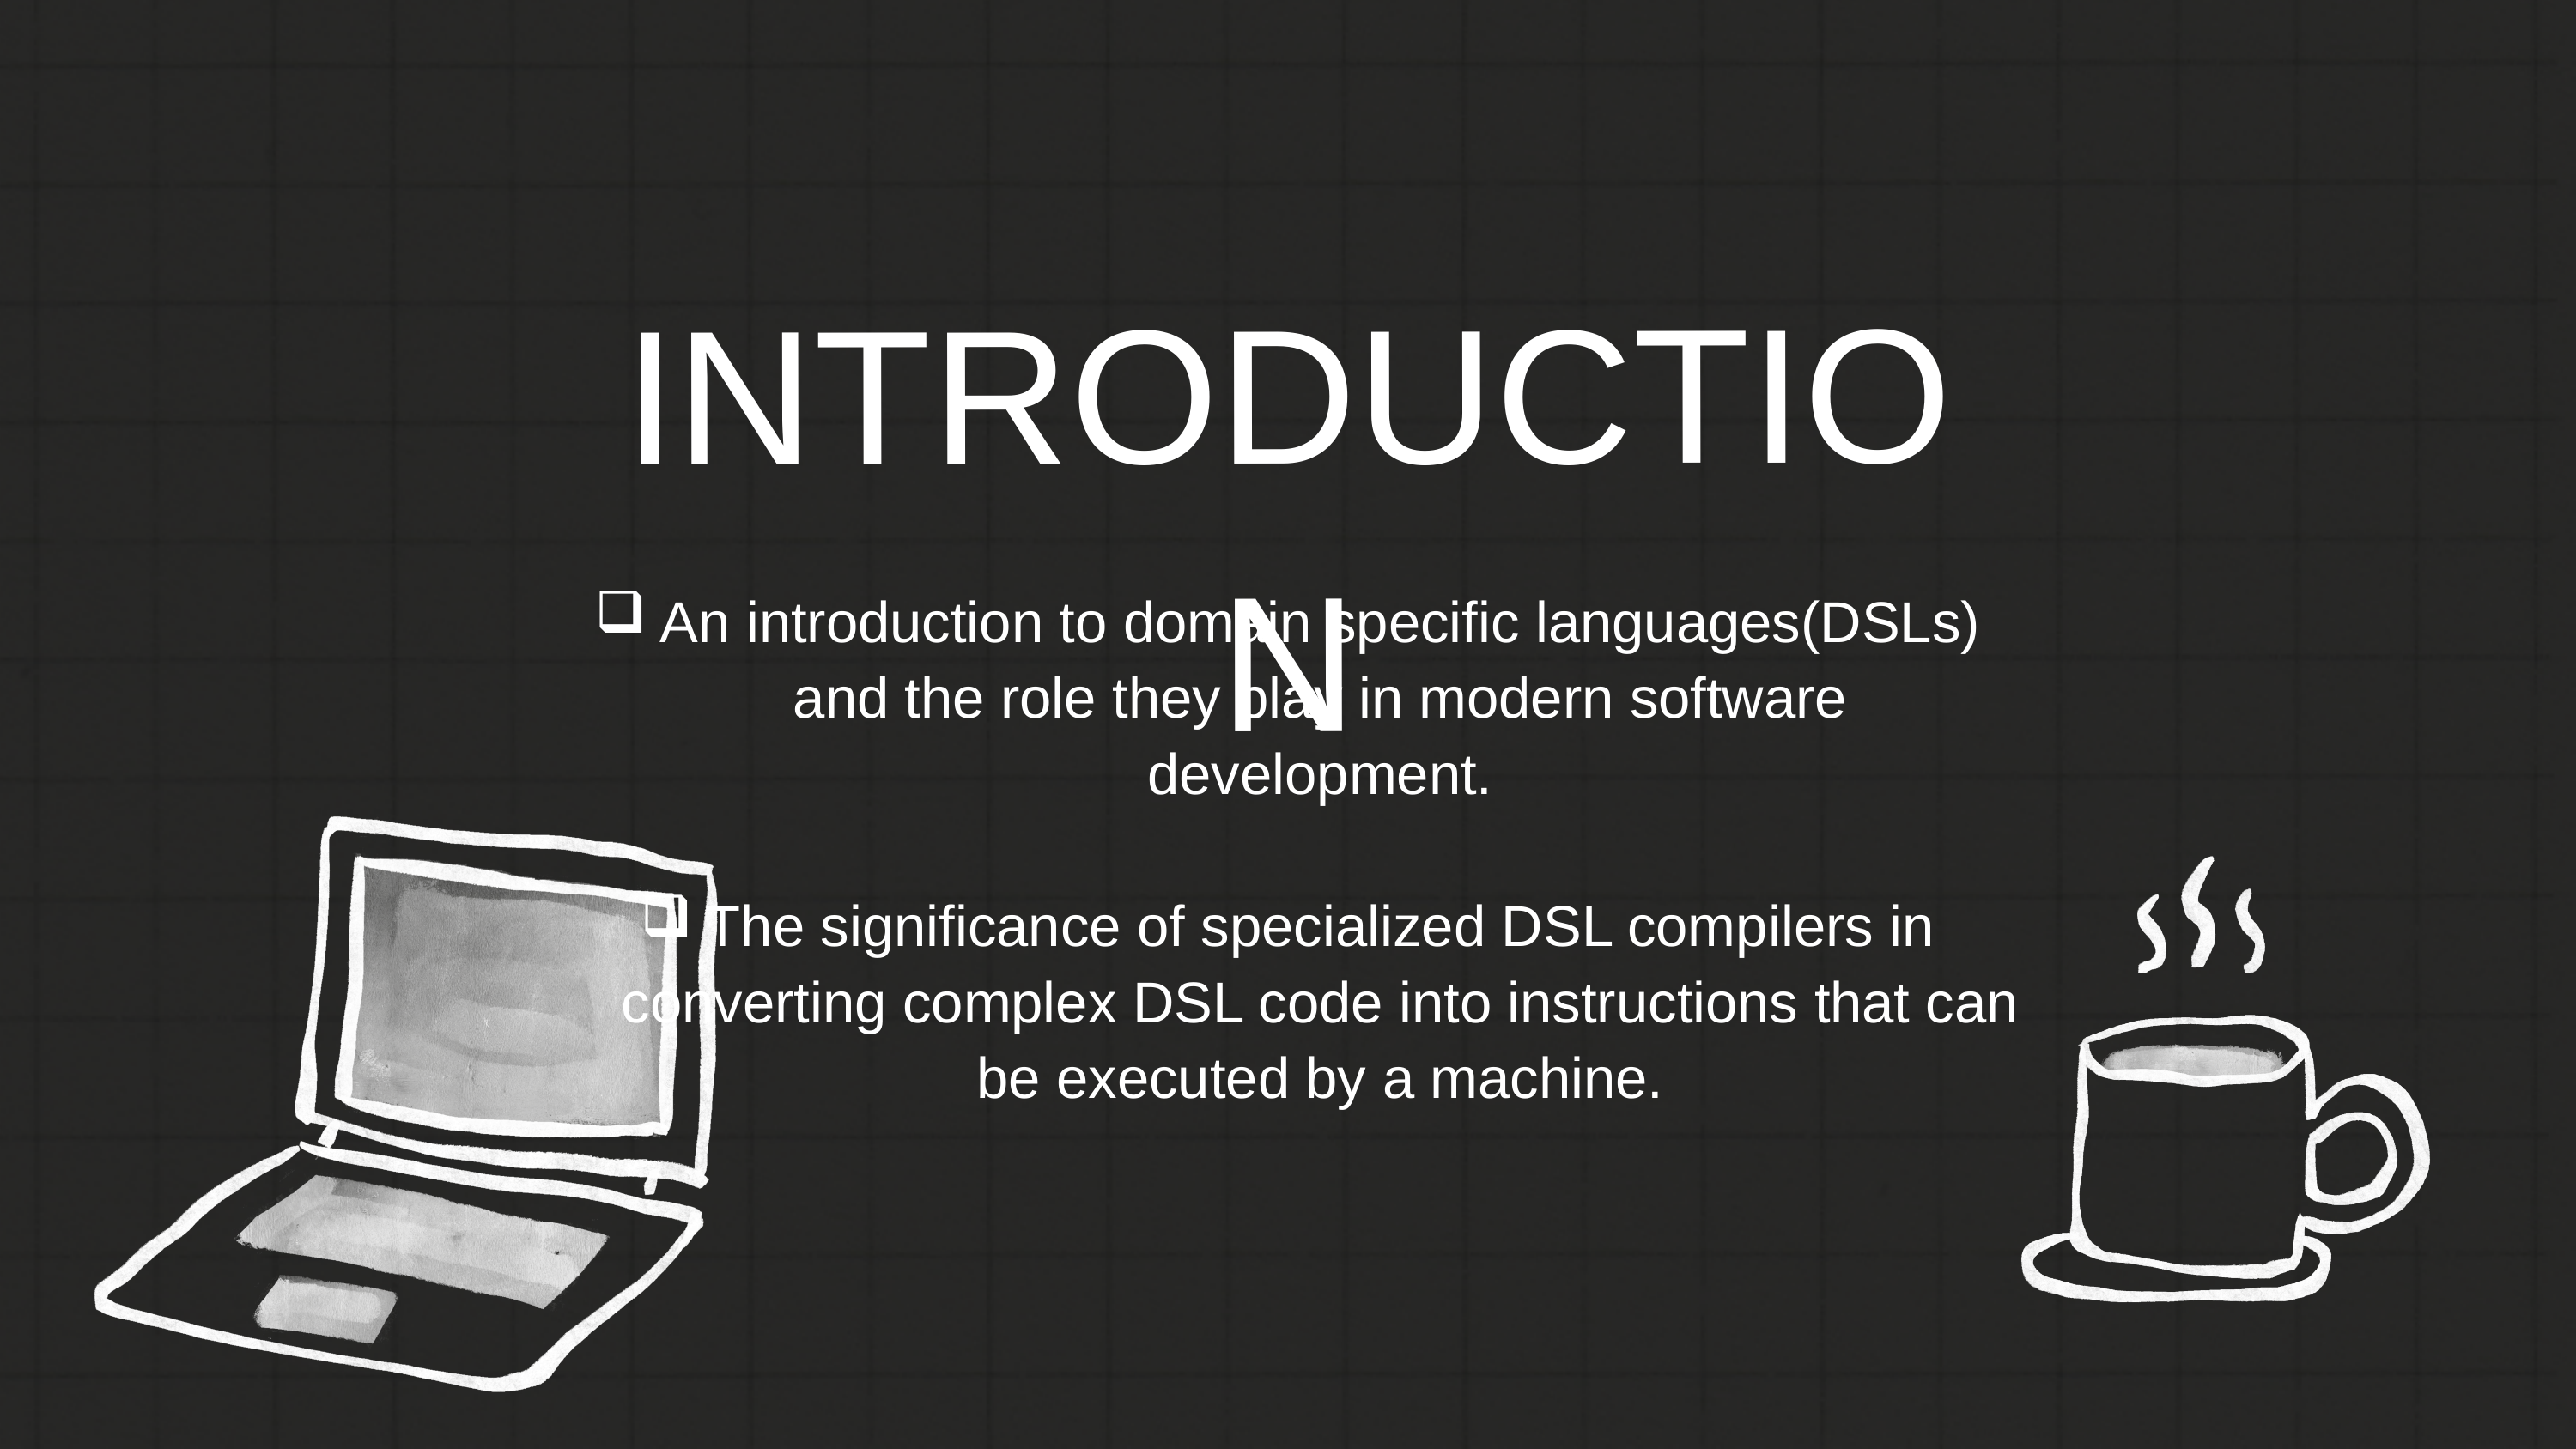

INTRODUCTION
An introduction to domain specific languages(DSLs) and the role they play in modern software development.

The significance of specialized DSL compilers in converting complex DSL code into instructions that can be executed by a machine.